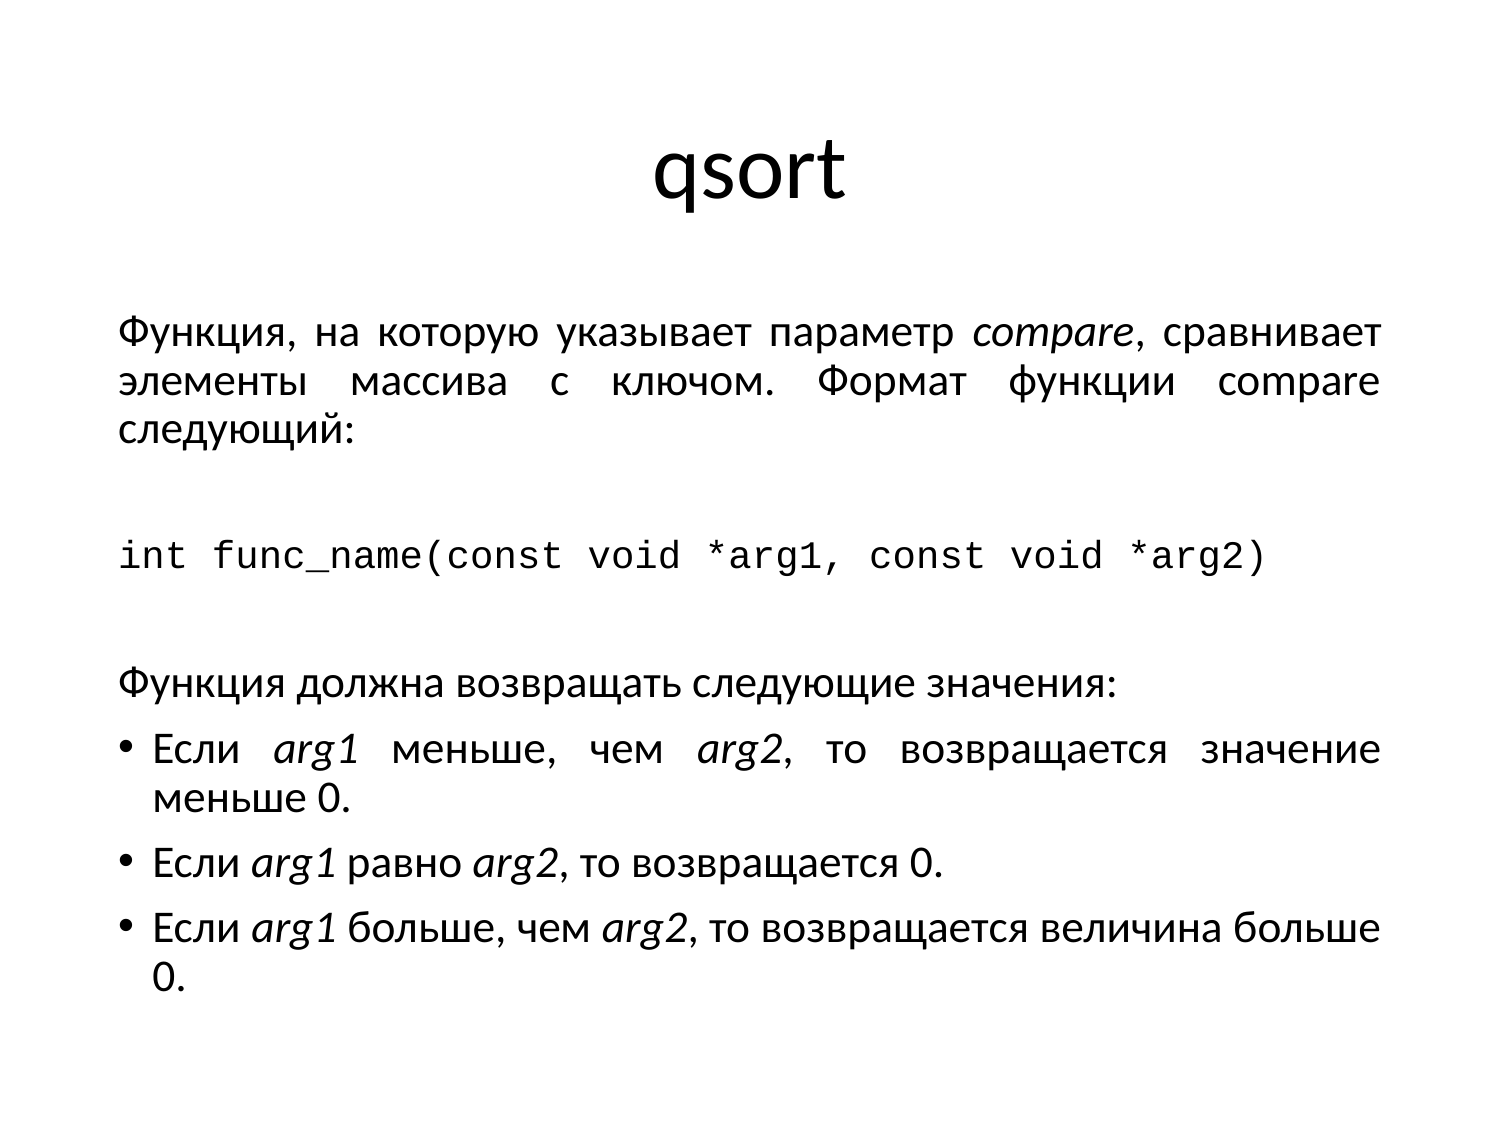

# qsort
Функция, на которую указывает параметр compare, сравнивает элементы массива с ключом. Формат функции compare следующий:

int func_name(const void *arg1, const void *arg2)

Функция должна возвращать следующие значения:
Если arg1 меньше, чем arg2, то возвращается значение меньше 0.
Если arg1 равно arg2, то возвращается 0.
Если arg1 больше, чем arg2, то возвращается величина больше 0.